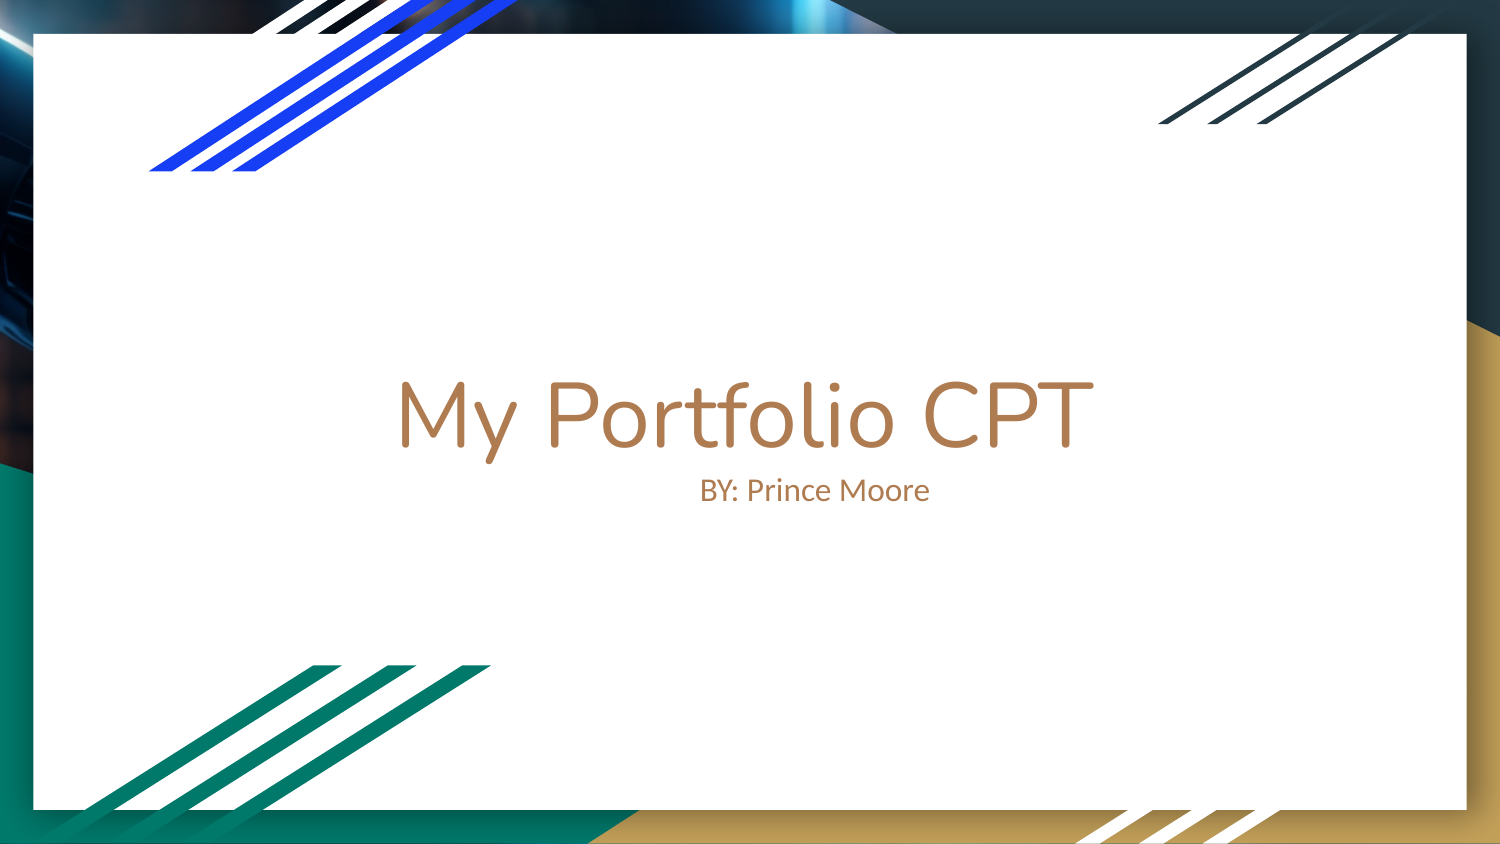

# My Portfolio CPT
BY: Prince Moore